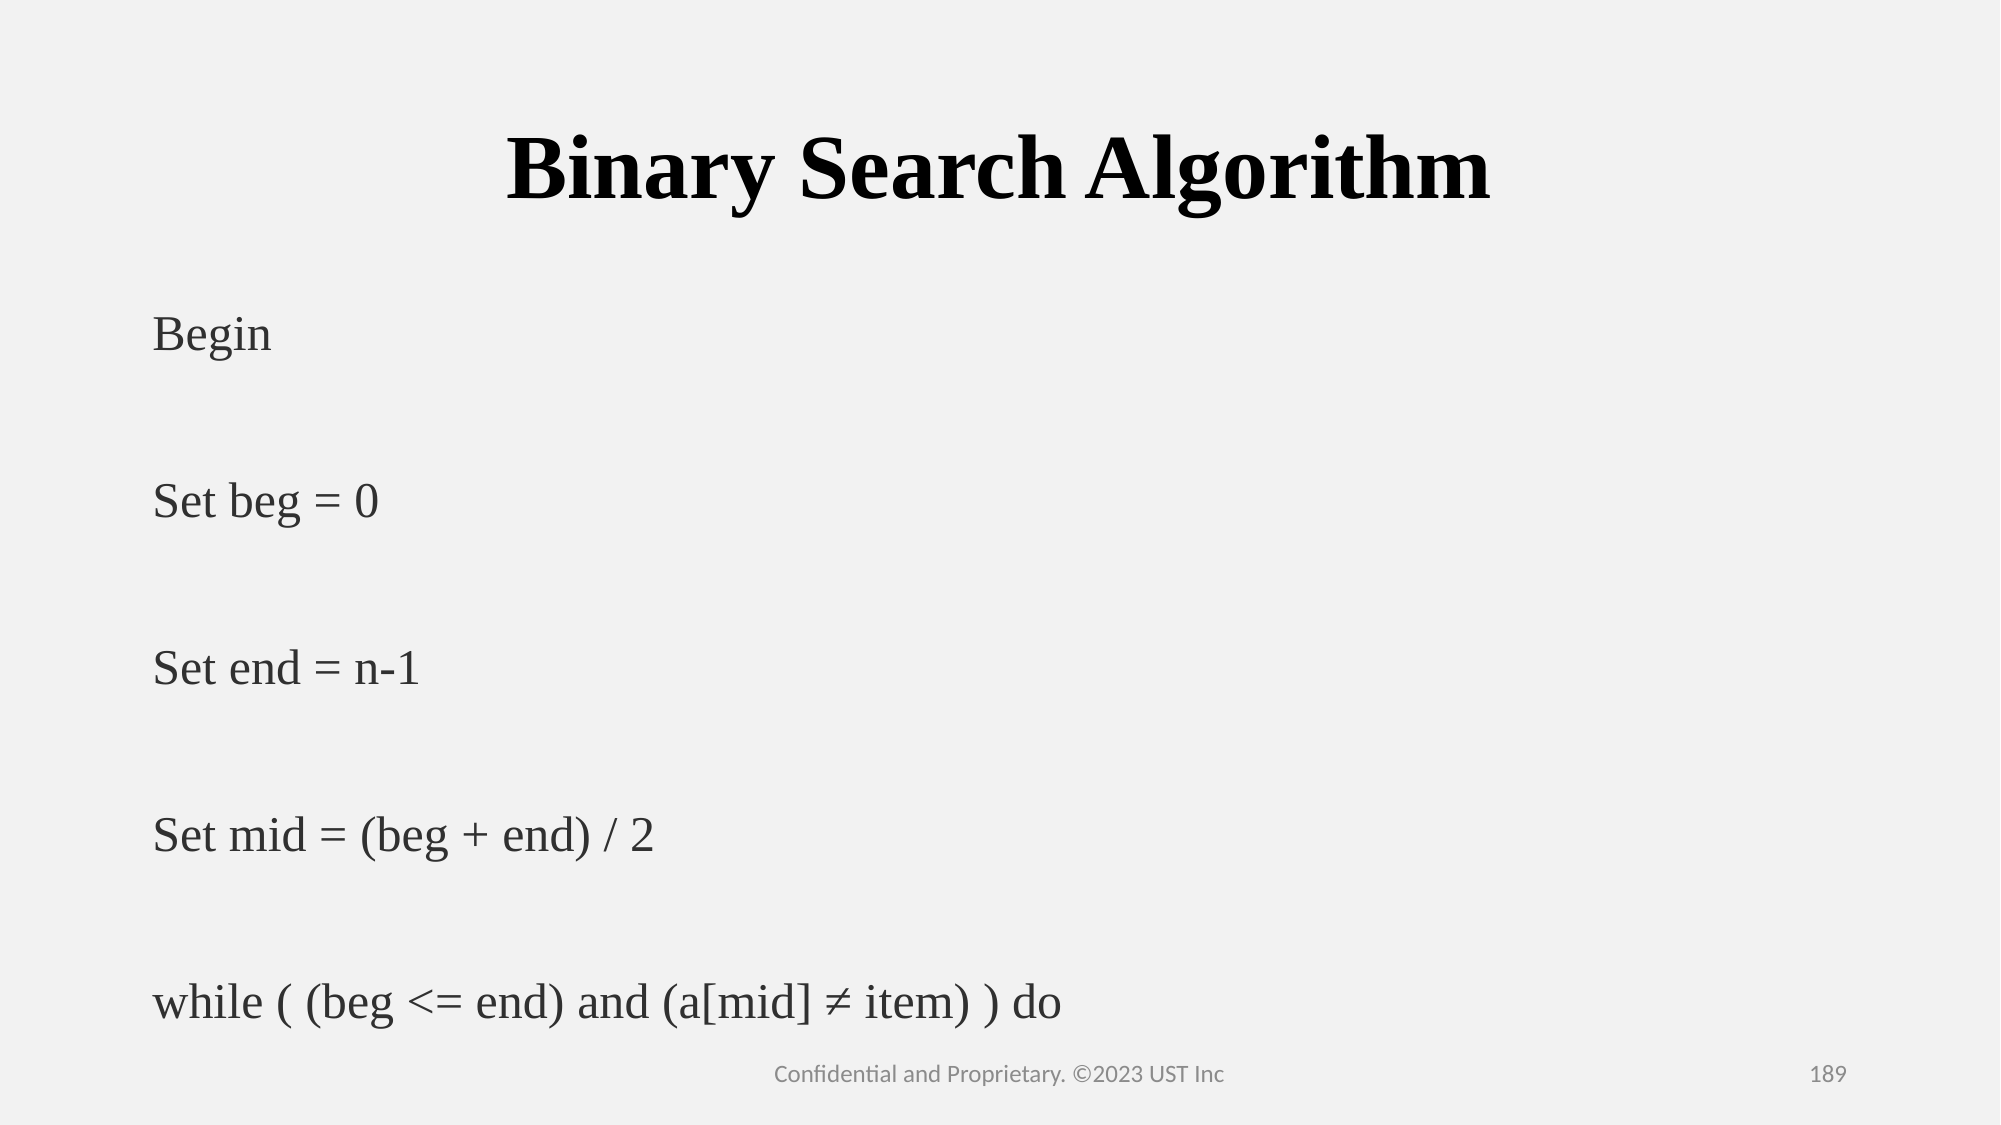

# Binary Search Algorithm
Begin

Set beg = 0

Set end = n-1

Set mid = (beg + end) / 2

while ( (beg <= end) and (a[mid] ≠ item) ) do

    if (item < a[mid]) then

        Set end = mid - 1

Confidential and Proprietary. ©2023 UST Inc
189